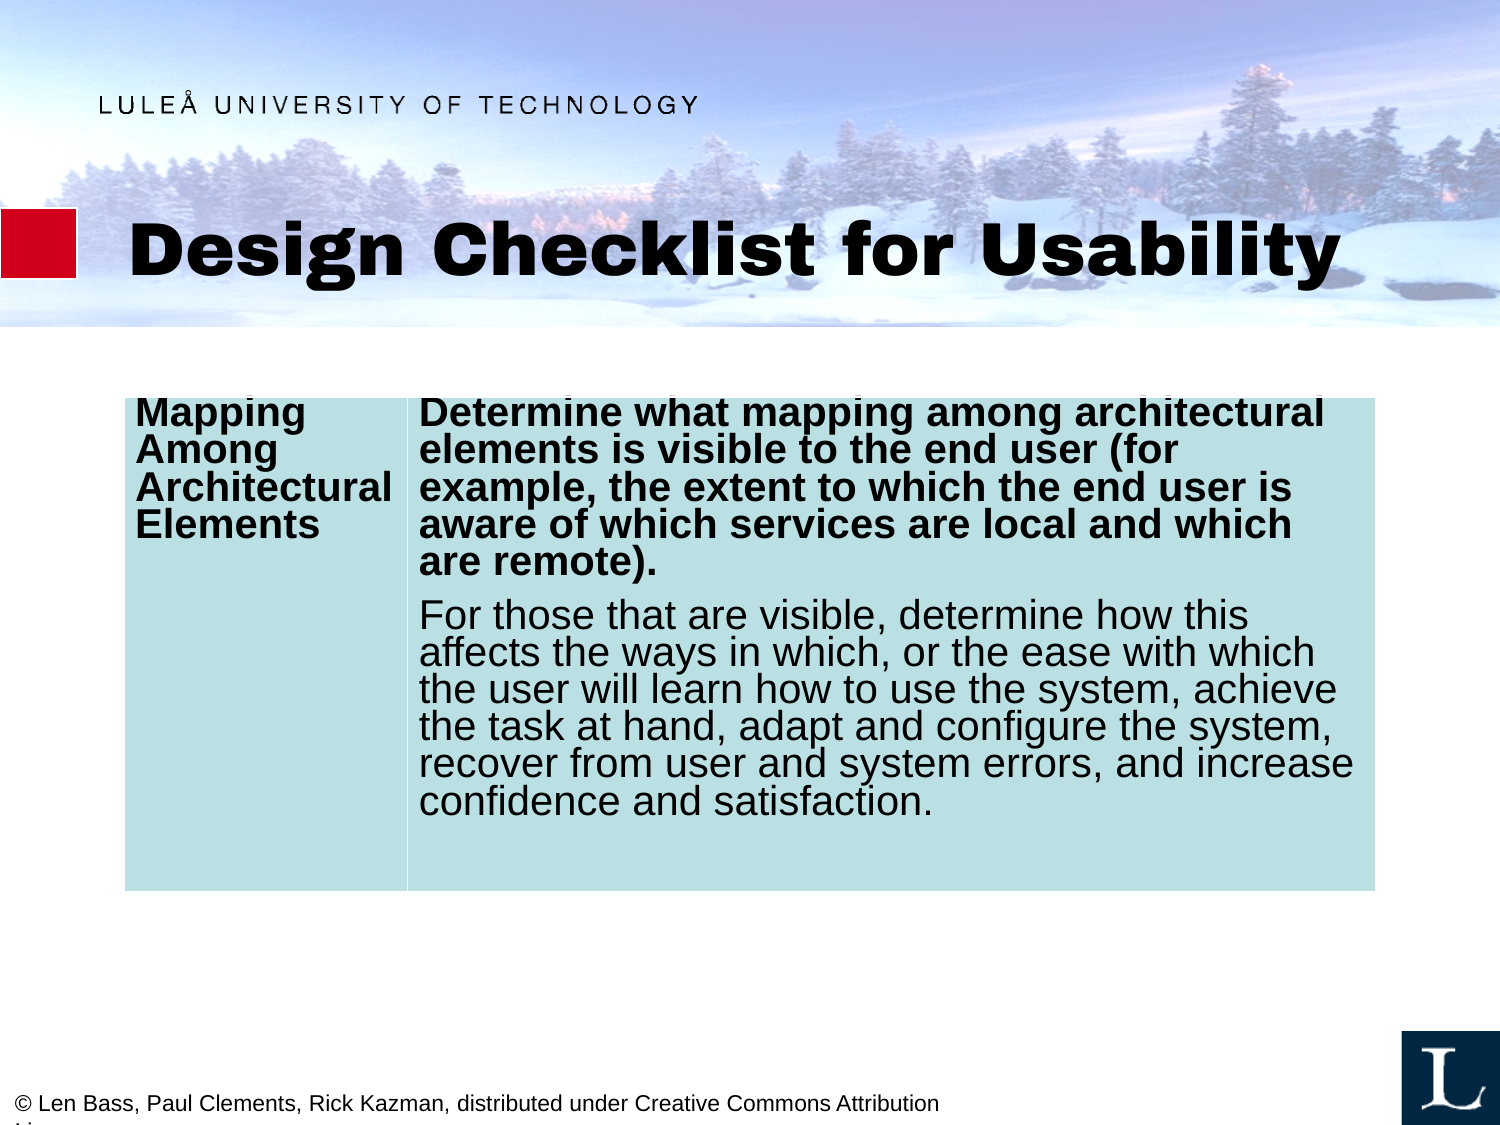

# Design Checklist for Usability
| Mapping Among Architectural Elements | Determine what mapping among architectural elements is visible to the end user (for example, the extent to which the end user is aware of which services are local and which are remote). For those that are visible, determine how this affects the ways in which, or the ease with which the user will learn how to use the system, achieve the task at hand, adapt and configure the system, recover from user and system errors, and increase confidence and satisfaction. |
| --- | --- |
© Len Bass, Paul Clements, Rick Kazman, distributed under Creative Commons Attribution License